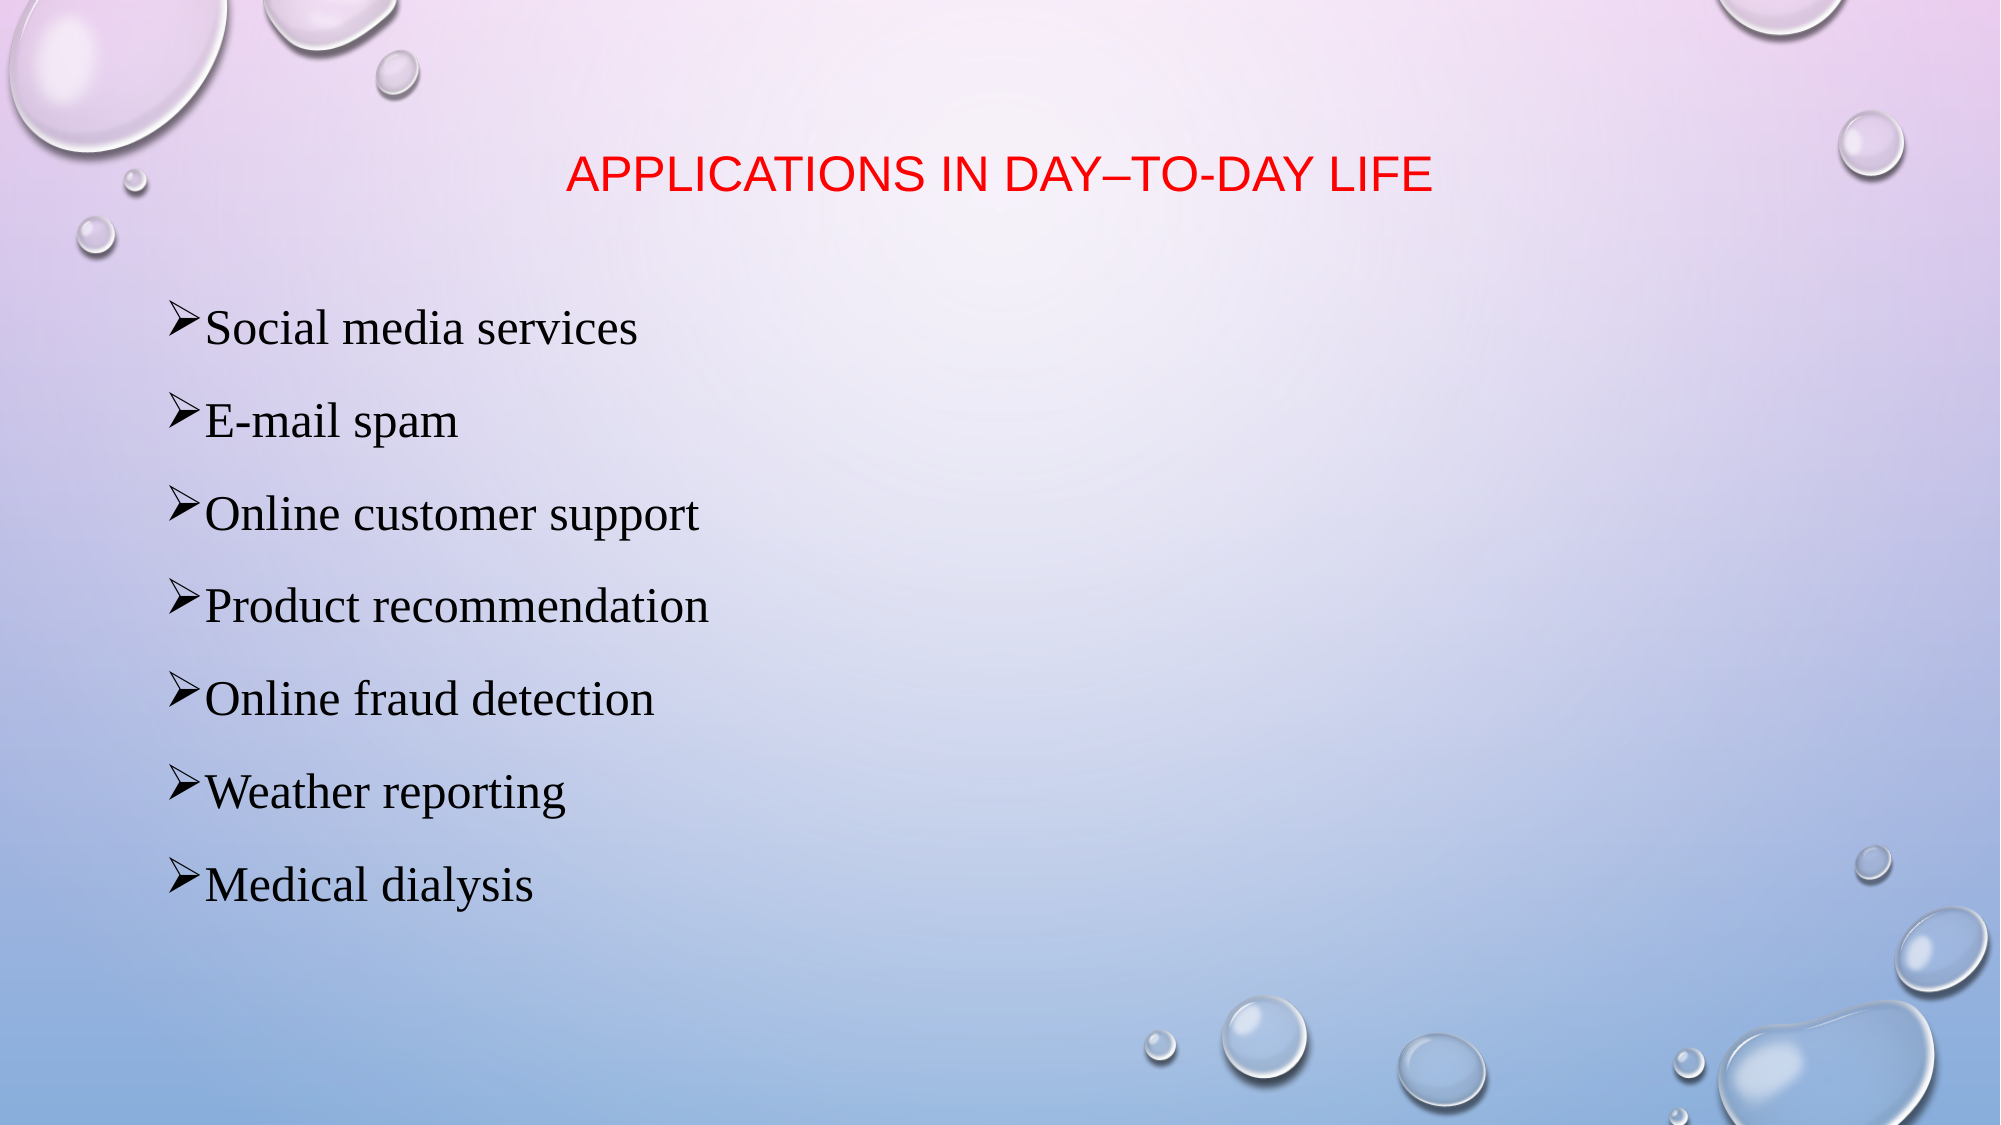

# APPLICATIONS IN DAY–TO-DAY LIFE
Social media services
E-mail spam
Online customer support
Product recommendation
Online fraud detection
Weather reporting
Medical dialysis